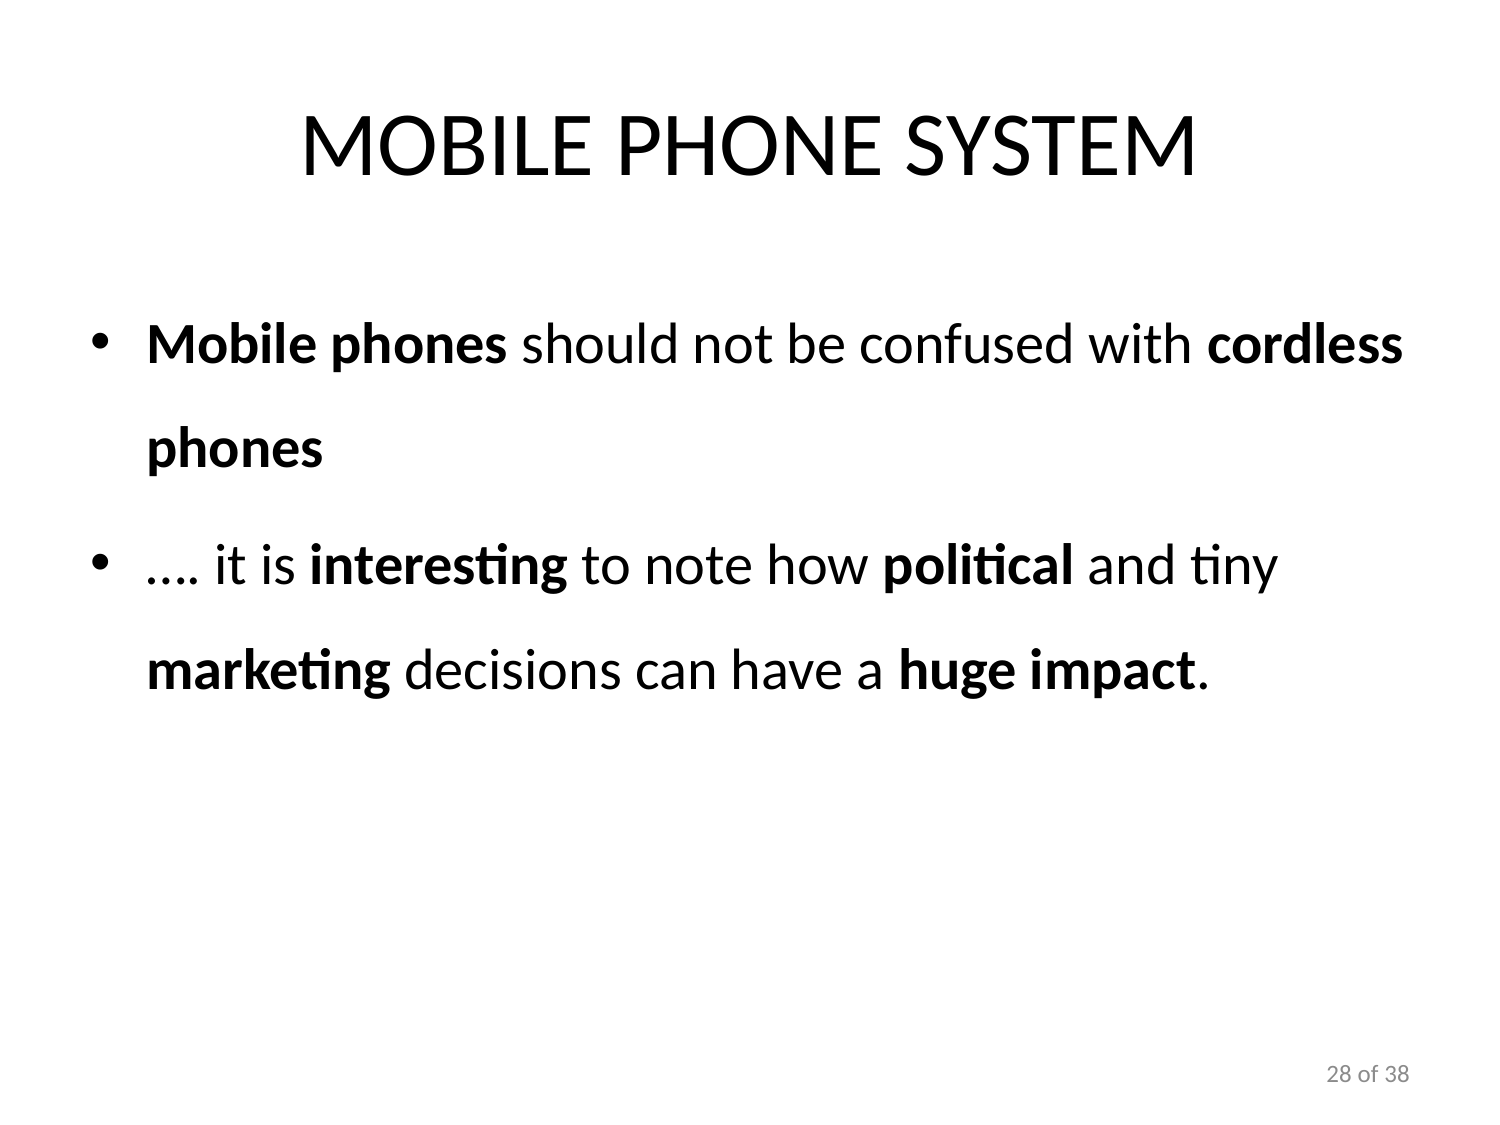

# Mobile Phone System
Mobile phones should not be confused with cordless phones
…. it is interesting to note how political and tiny marketing decisions can have a huge impact.
28 of 38